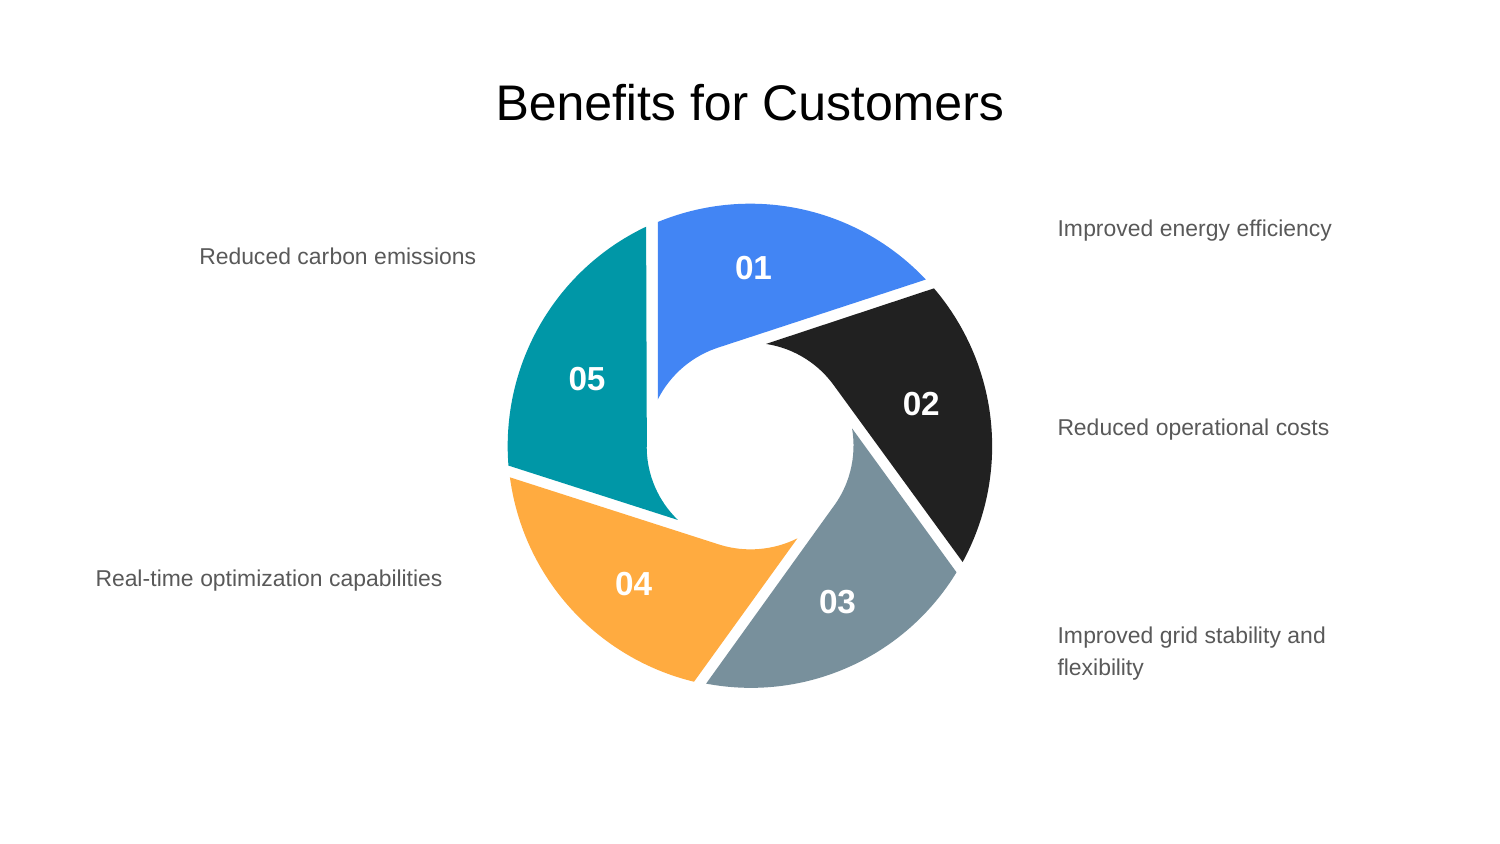

# Benefits for Customers
Improved energy efficiency
Reduced carbon emissions
Reduced operational costs
Real-time optimization capabilities
Improved grid stability and flexibility